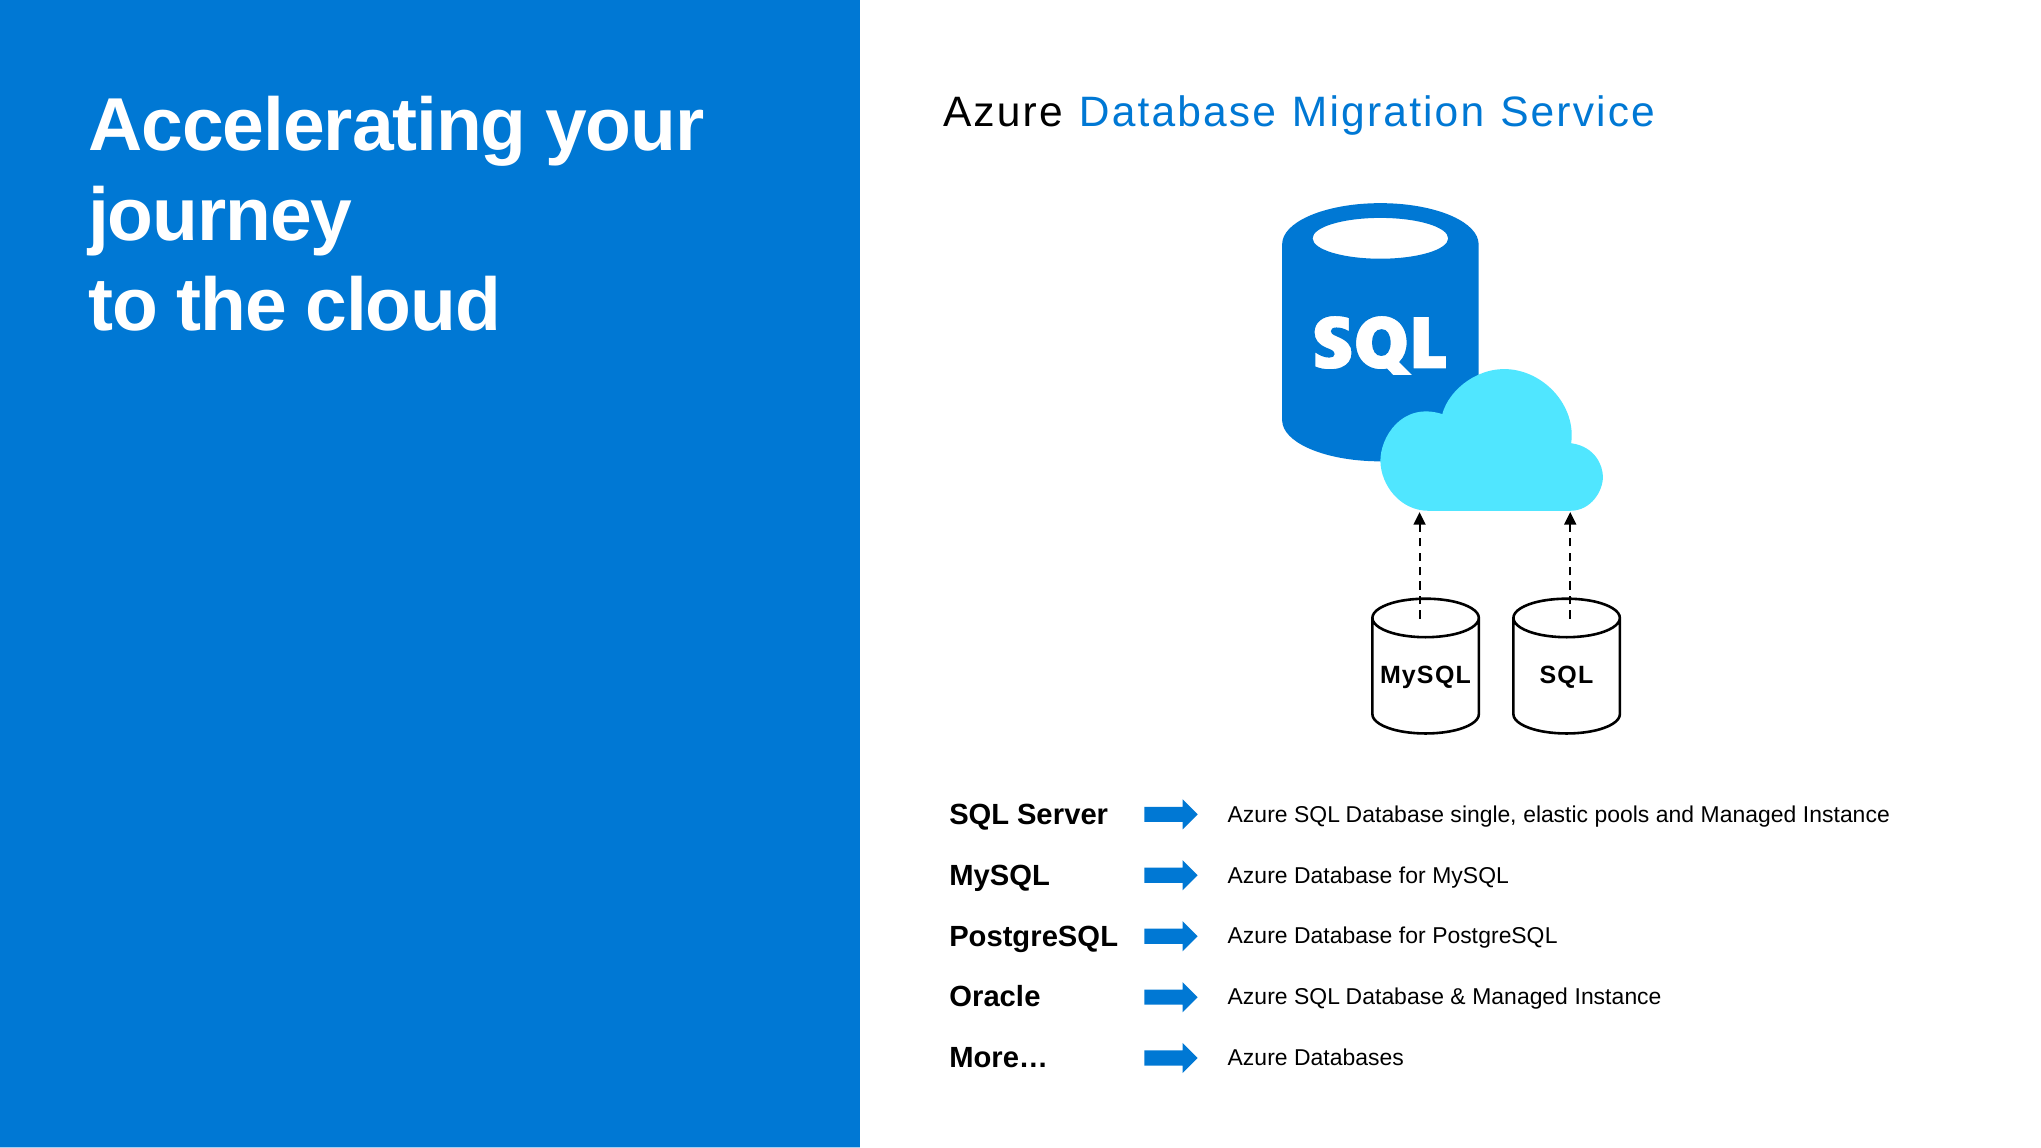

Azure Database Migration Service
# Accelerating your journey to the cloud

MySQL
SQL
| SQL Server | Azure SQL Database single, elastic pools and Managed Instance |
| --- | --- |
| MySQL | Azure Database for MySQL |
| PostgreSQL | Azure Database for PostgreSQL |
| Oracle | Azure SQL Database & Managed Instance |
| More… | Azure Databases |